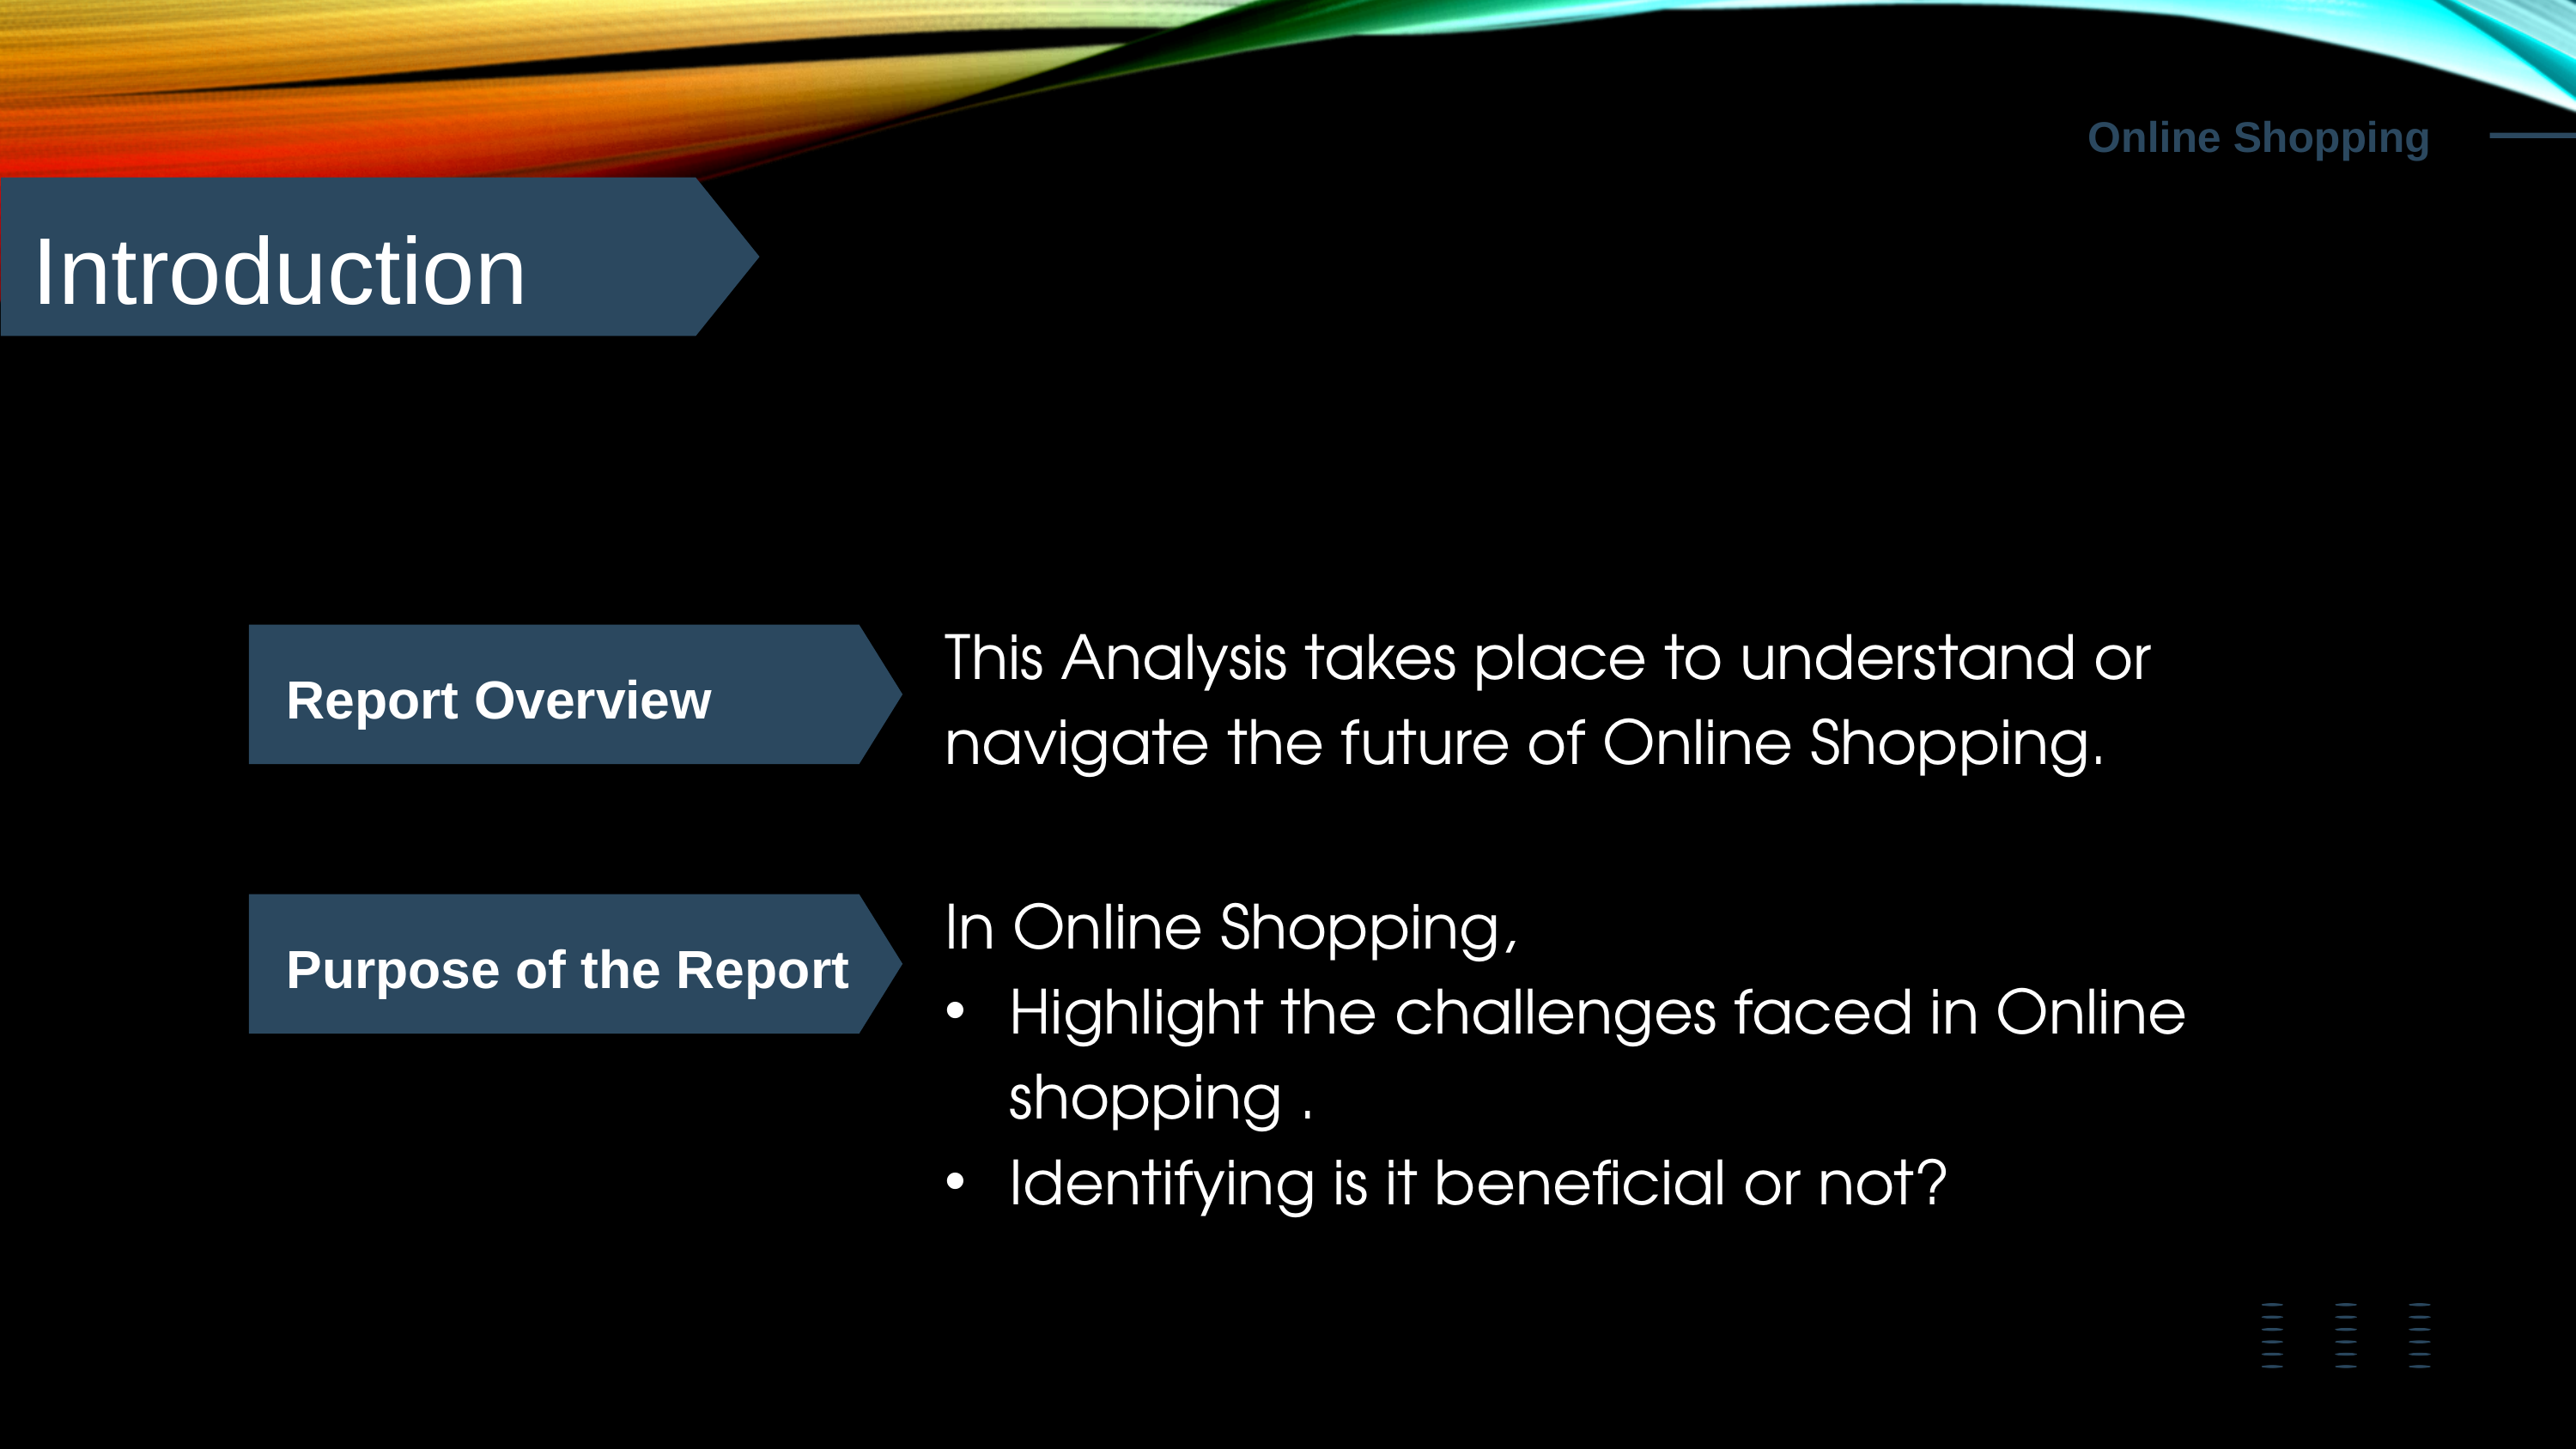

Online Shopping

Introduction
This Analysis takes place to understand or navigate the future of Online Shopping.

Report Overview
In Online Shopping,
Highlight the challenges faced in Online shopping .
Identifying is it beneficial or not?

Purpose of the Report